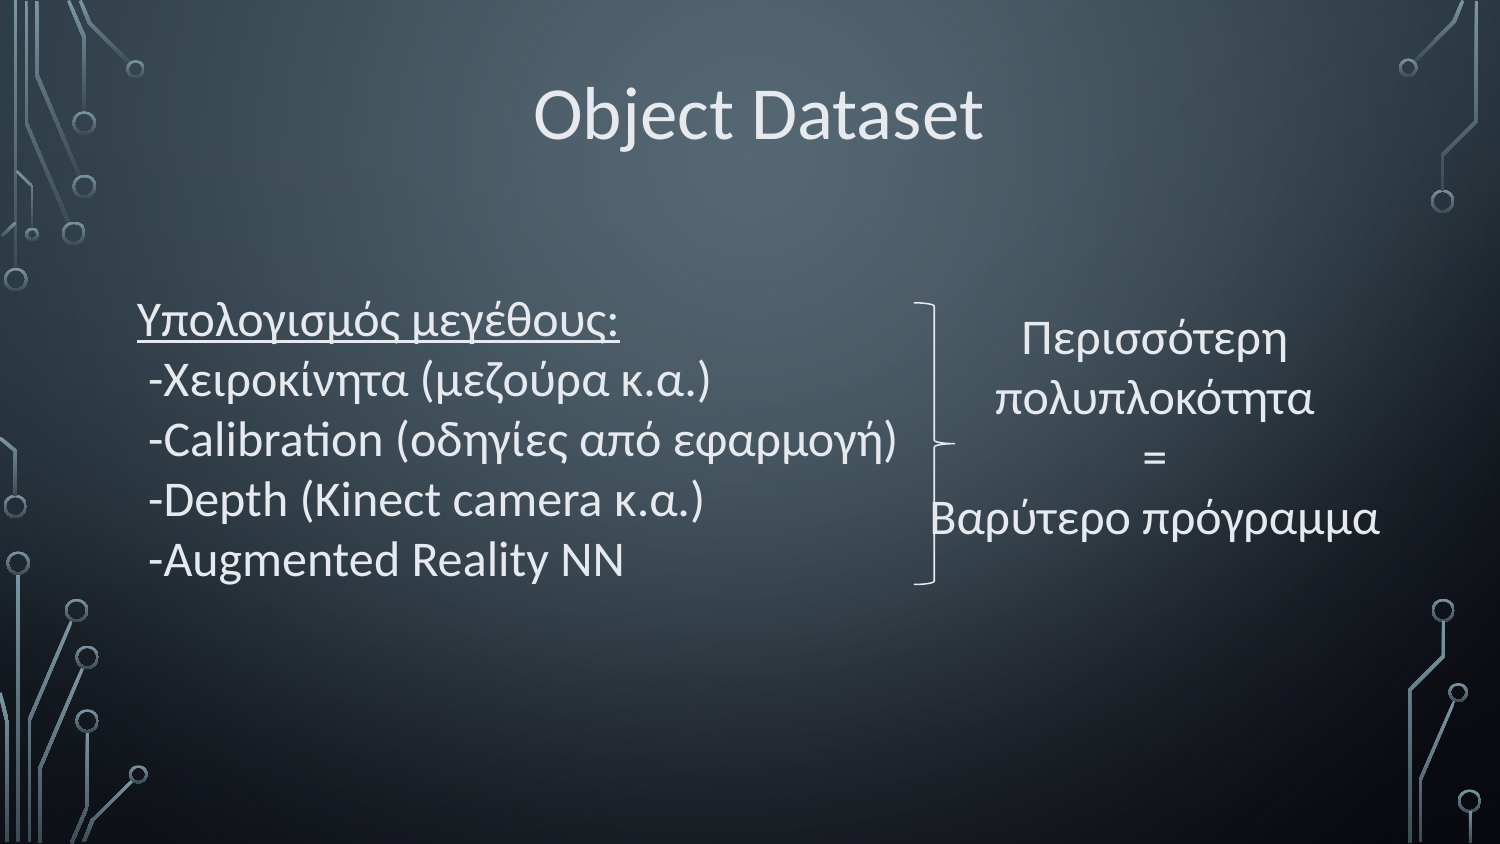

Object Dataset
Υπολογισμός μεγέθους:
 -Χειροκίνητα (μεζούρα κ.α.)
 -Calibration (οδηγίες από εφαρμογή)
 -Depth (Kinect camera κ.α.)
 -Augmented Reality NN
Περισσότερη πολυπλοκότητα
=
Βαρύτερο πρόγραμμα